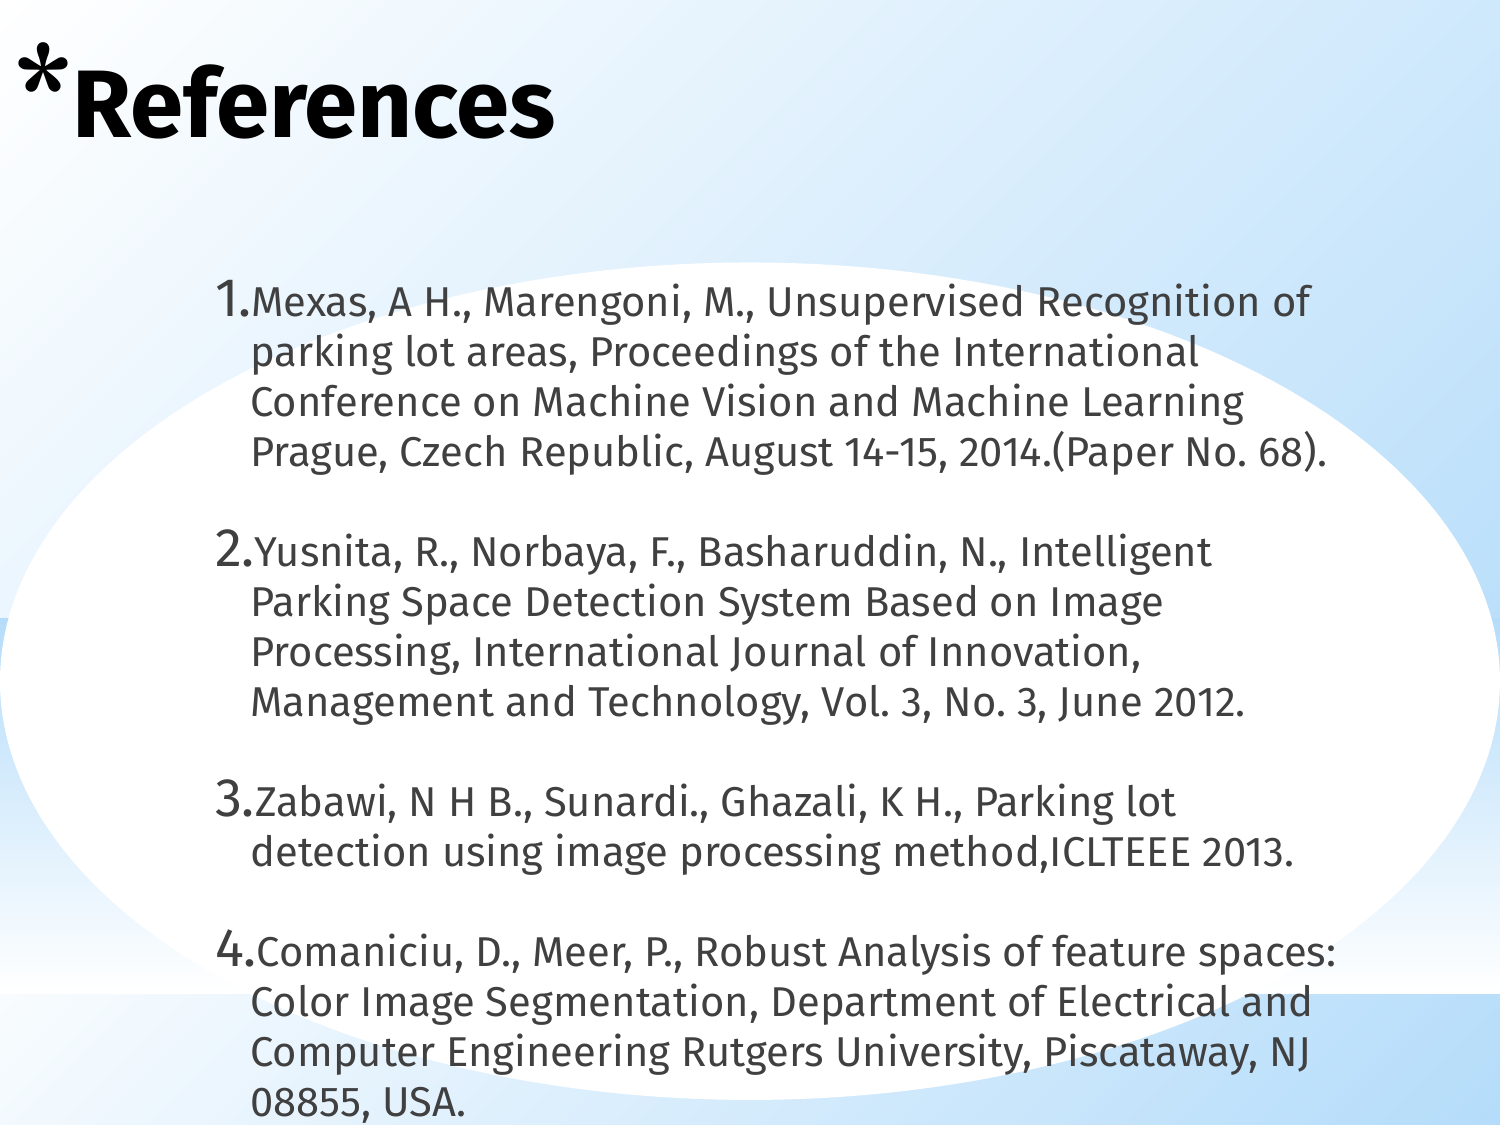

References

Mexas, A H., Marengoni, M., Unsupervised Recognition of parking lot areas, Proceedings of the International Conference on Machine Vision and Machine Learning Prague, Czech Republic, August 14-15, 2014.(Paper No. 68).

Yusnita, R., Norbaya, F., Basharuddin, N., Intelligent Parking Space Detection System Based on Image Processing, International Journal of Innovation, Management and Technology, Vol. 3, No. 3, June 2012.

Zabawi, N H B., Sunardi., Ghazali, K H., Parking lot detection using image processing method,ICLTEEE 2013.

Comaniciu, D., Meer, P., Robust Analysis of feature spaces: Color Image Segmentation, Department of Electrical and Computer Engineering Rutgers University, Piscataway, NJ 08855, USA.

 Manzanera, A., Local jet feature space framework for image processing and representation, Laboratoire d’Electronique et Informatique ENSTA-ParisTech, Paris, France.

Canny, J., A computational approach to edge detection, proceeding IEEE transactions on pattern analysis and machine intelligence, vol. pami-8, no.6, November 1986.

Torres, F.A.J., Automatic parking lot occupancy computation using motion tracking, the college of engineering and computer science in partial fulfillment of the requirements for the degree of master of science, Florida Atlantic university, Boca Raton, Florida, august 2013.

Papanikolopoulos, N.P., martin, R.F.K., Masoud, O., Gupte, S., Detection and classification of vehicles, IEEE transactions on intelligent transportation systems, vol.3, no.1, march 2002.

Lindberg, T., Feature detection with automatic scale selection, Computational vision and active perception laboratory (CVAP), Department of numerical analysis and computing science, KTH (royal institute of technology), S-100 44 Stockholm, Sweden, received February 1, 1994; revised june 1, 1996; accepted july 30, 1998.